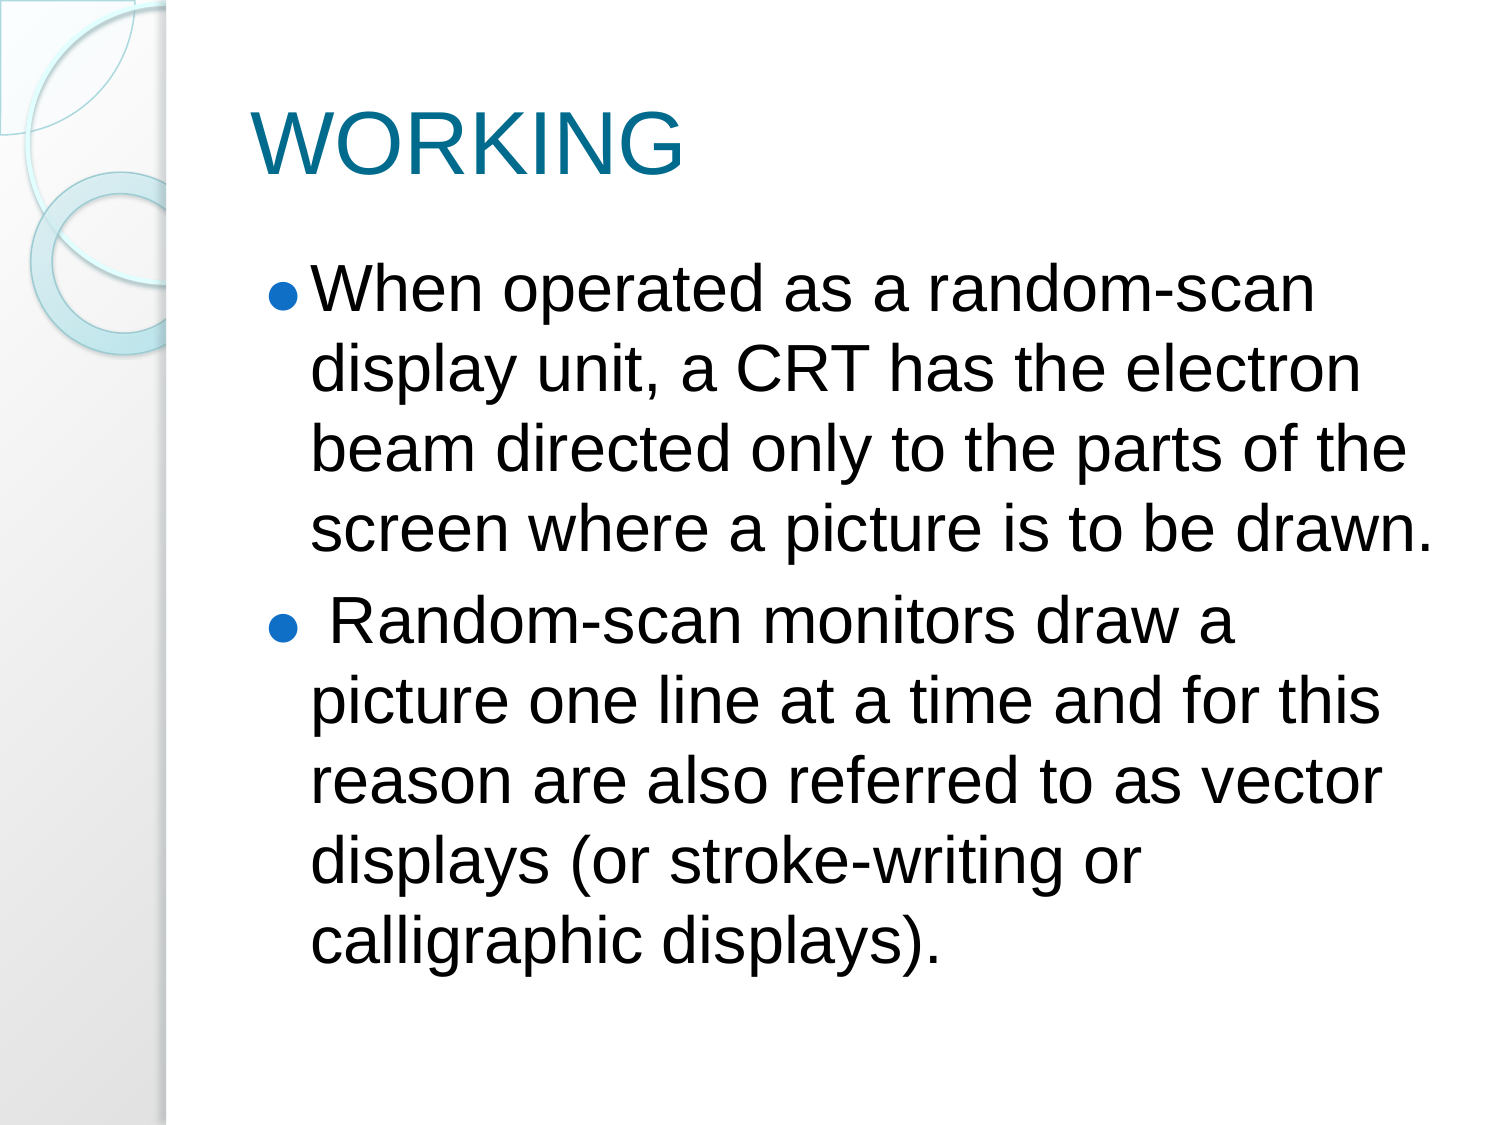

# WORKING
When operated as a random-scan display unit, a CRT has the electron beam directed only to the parts of the screen where a picture is to be drawn.
 Random-scan monitors draw a picture one line at a time and for this reason are also referred to as vector displays (or stroke-writing or calligraphic displays).